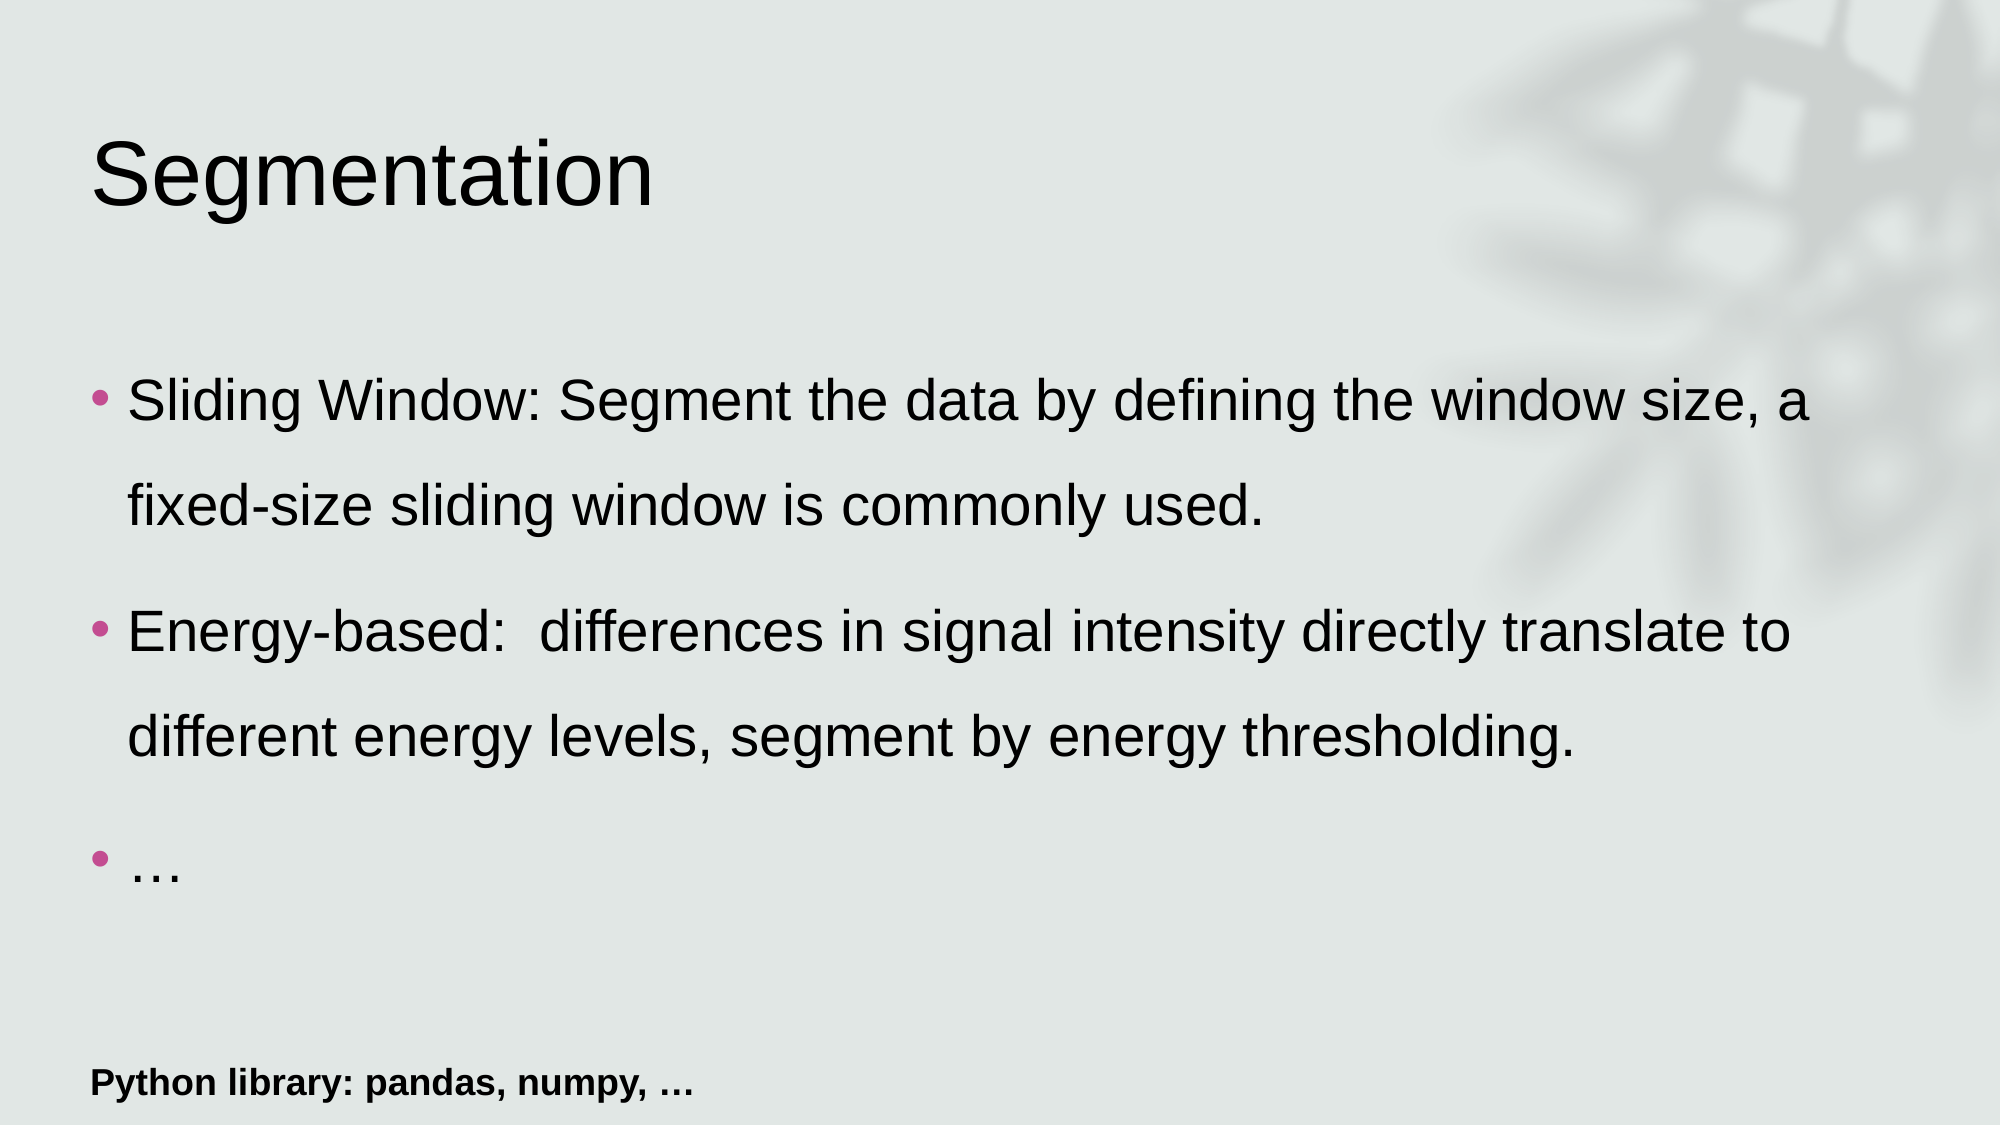

# Segmentation
Sliding Window: Segment the data by defining the window size, a fixed-size sliding window is commonly used.
Energy-based:  differences in signal intensity directly translate to different energy levels, segment by energy thresholding.
…
Python library: pandas, numpy, …